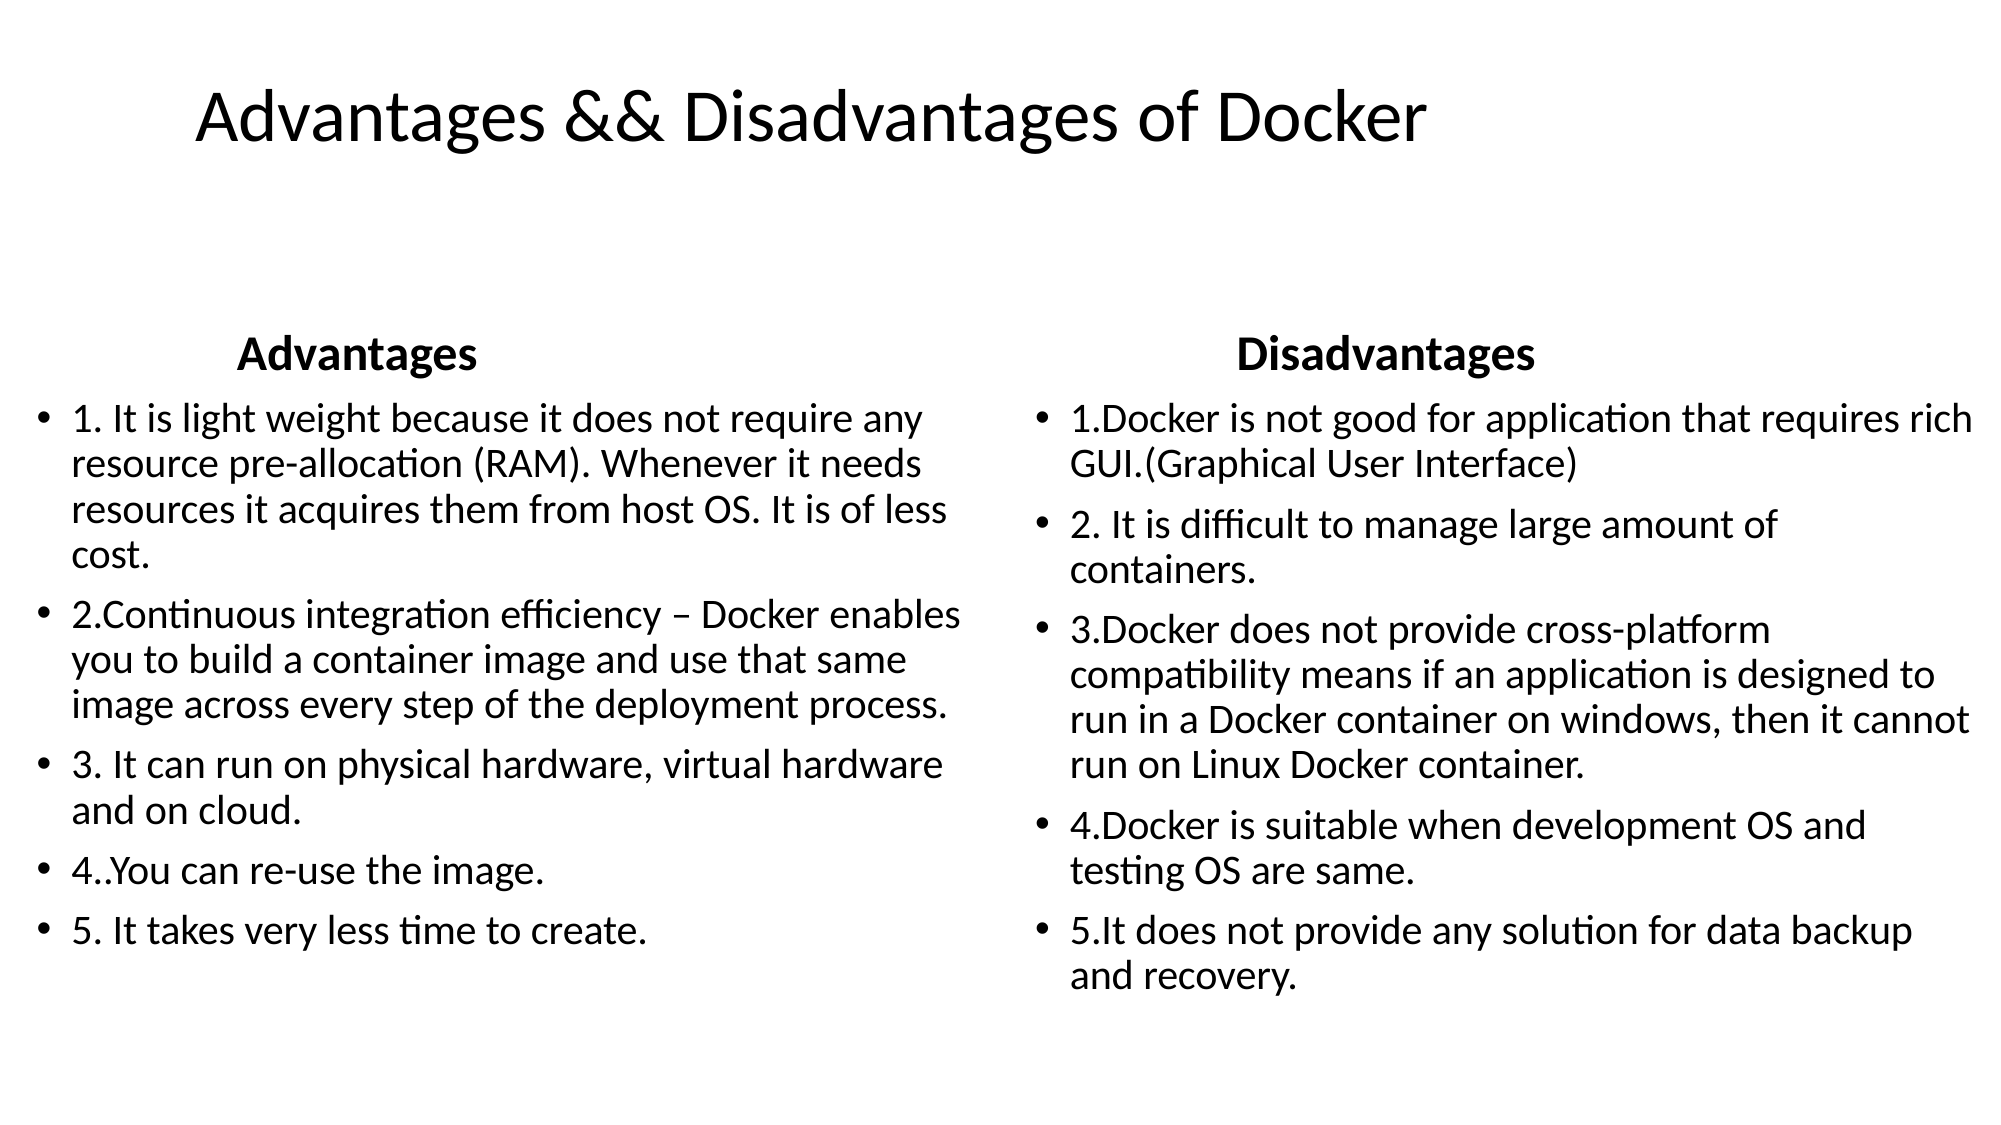

# Advantages && Disadvantages of Docker
      Advantages
Disadvantages
1. It is light weight because it does not require any resource pre-allocation (RAM). Whenever it needs resources it acquires them from host OS. It is of less cost.
2.Continuous integration efficiency – Docker enables you to build a container image and use that same image across every step of the deployment process.
3. It can run on physical hardware, virtual hardware and on cloud.
4..You can re-use the image.
5. It takes very less time to create.

1.Docker is not good for application that requires rich GUI.(Graphical User Interface)
2. It is difficult to manage large amount of containers.
3.Docker does not provide cross-platform compatibility means if an application is designed to run in a Docker container on windows, then it cannot run on Linux Docker container.
4.Docker is suitable when development OS and testing OS are same.
5.It does not provide any solution for data backup and recovery.